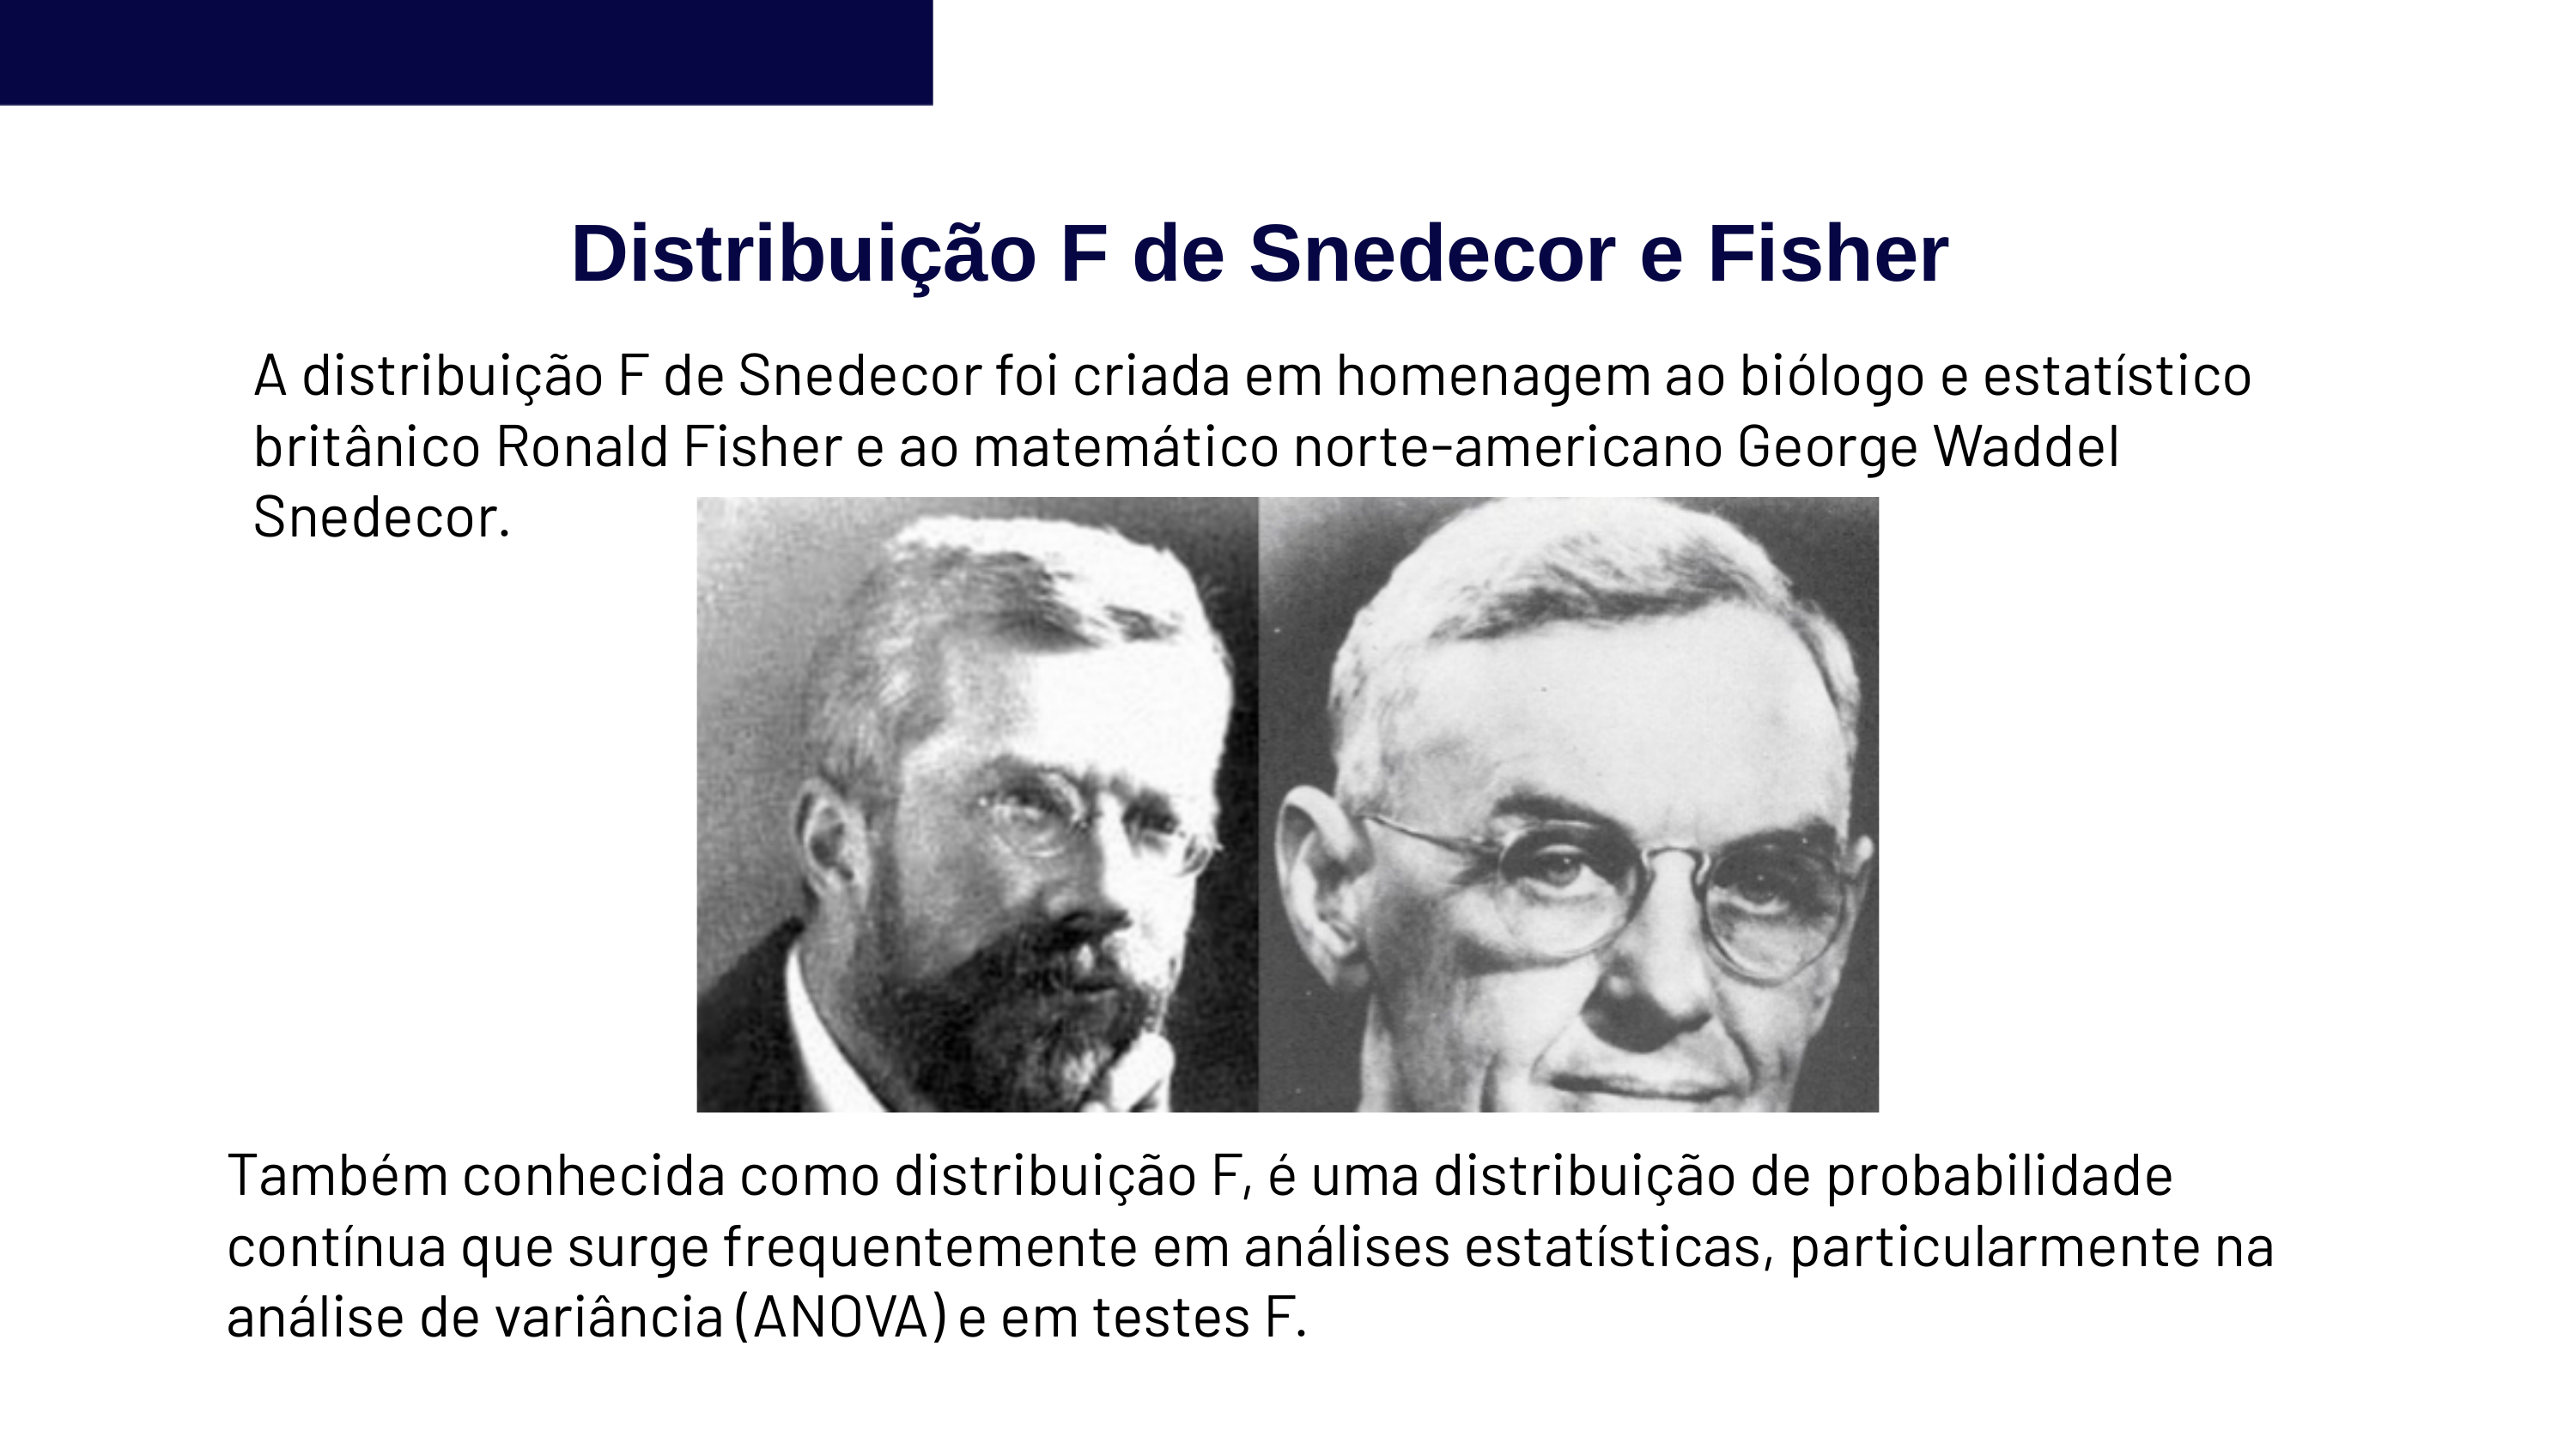

Distribuição F de Snedecor e Fisher
A distribuição F de Snedecor foi criada em homenagem ao biólogo e estatístico britânico Ronald Fisher e ao matemático norte-americano George Waddel Snedecor.

Também conhecida como distribuição F, é uma distribuição de probabilidade contínua que surge frequentemente em análises estatísticas, particularmente na análise de variância (ANOVA) e em testes F.